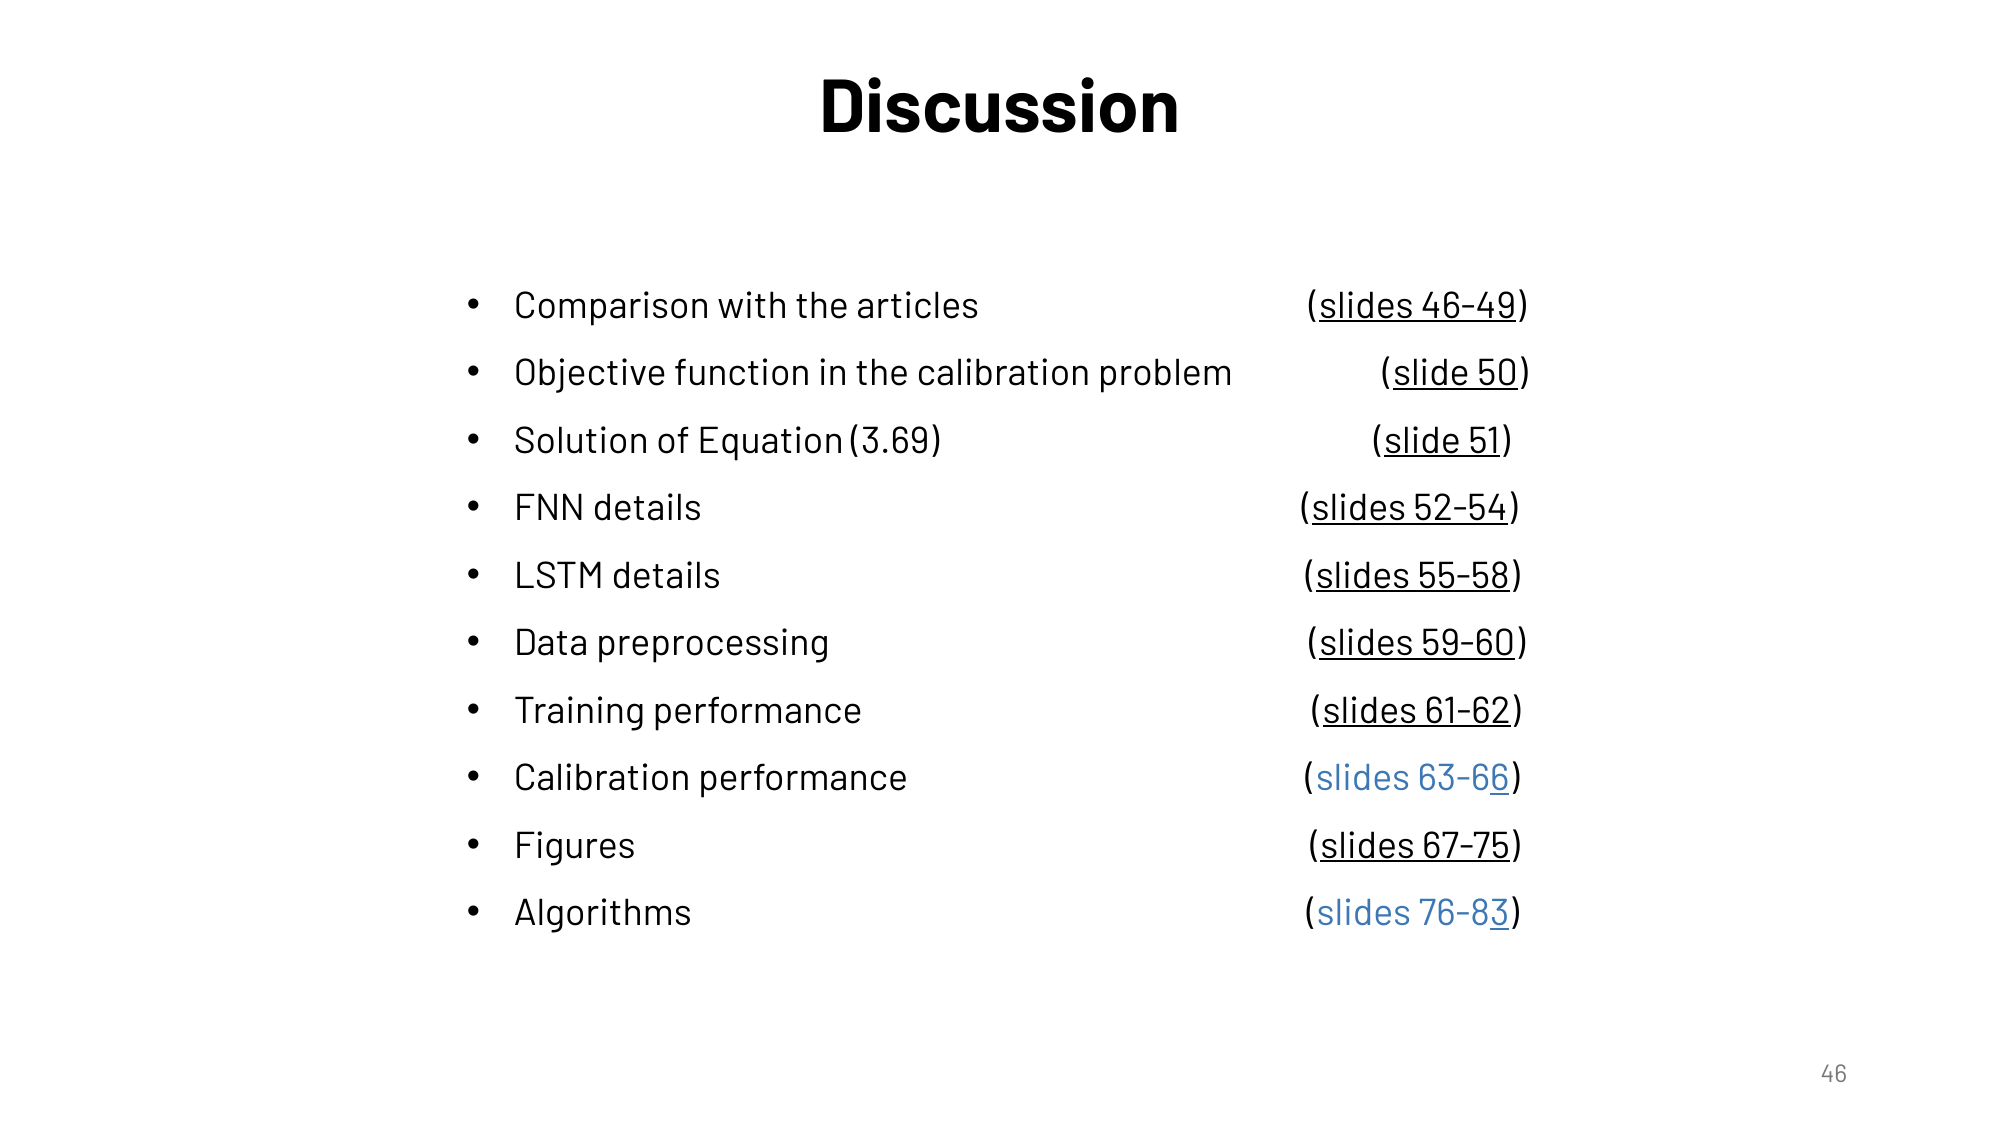

# Discussion

Comparison with the articles                                            (slides 46-49)
Objective function in the calibration problem                    (slide 50)
Solution of Equation (3.69)                                                          (slide 51)
FNN details                                                                                (slides 52-54)
LSTM details                                                                              (slides 55-58)
Data preprocessing                                                                (slides 59-60)
Training performance                                                            (slides 61-62)
Calibration performance                                                     (slides 63-66)
Figures                                                                                          (slides 67-75)
Algorithms                                                                                  (slides 76-83)

46